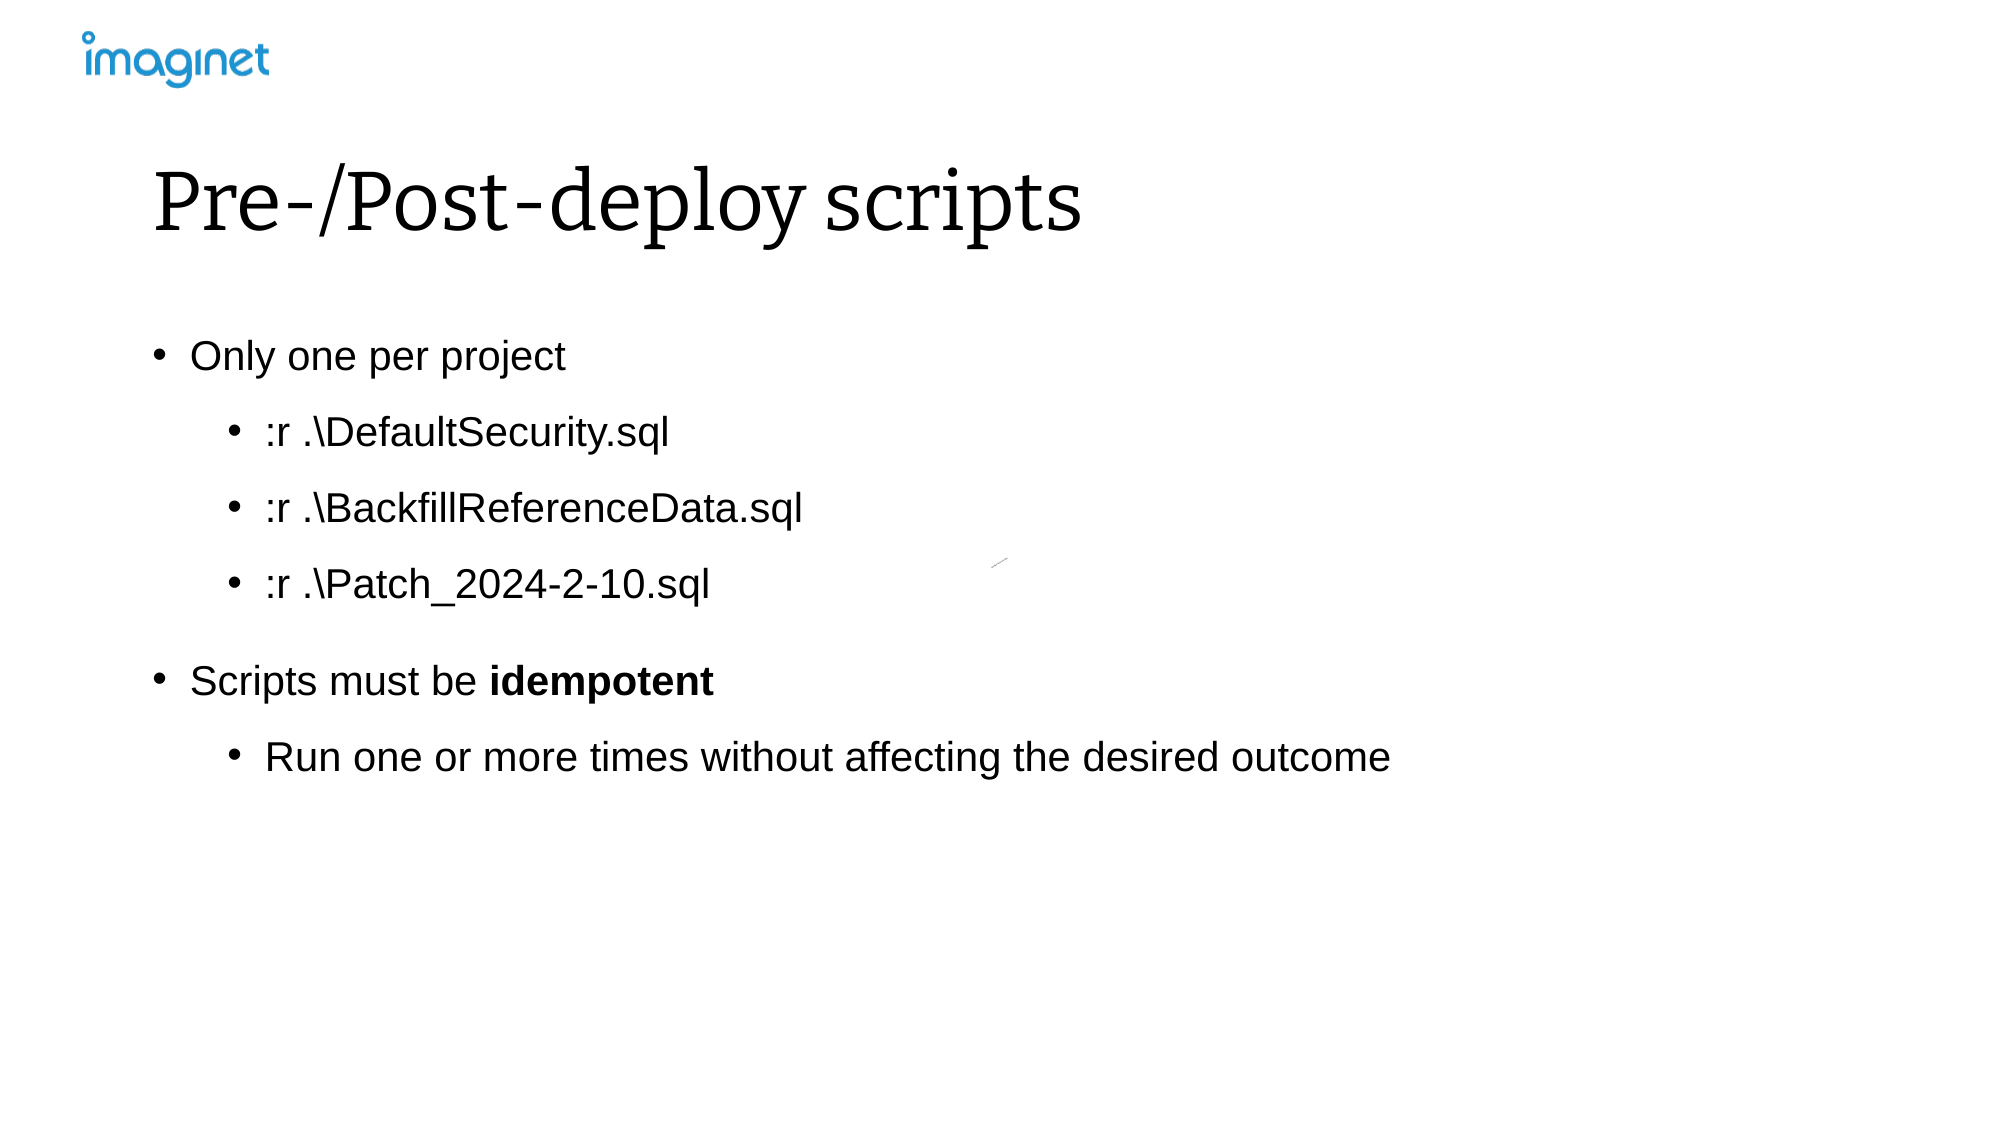

# Pre-/Post-deploy scripts
Only one per project
:r .\DefaultSecurity.sql
:r .\BackfillReferenceData.sql
:r .\Patch_2024-2-10.sql
Scripts must be idempotent
Run one or more times without affecting the desired outcome